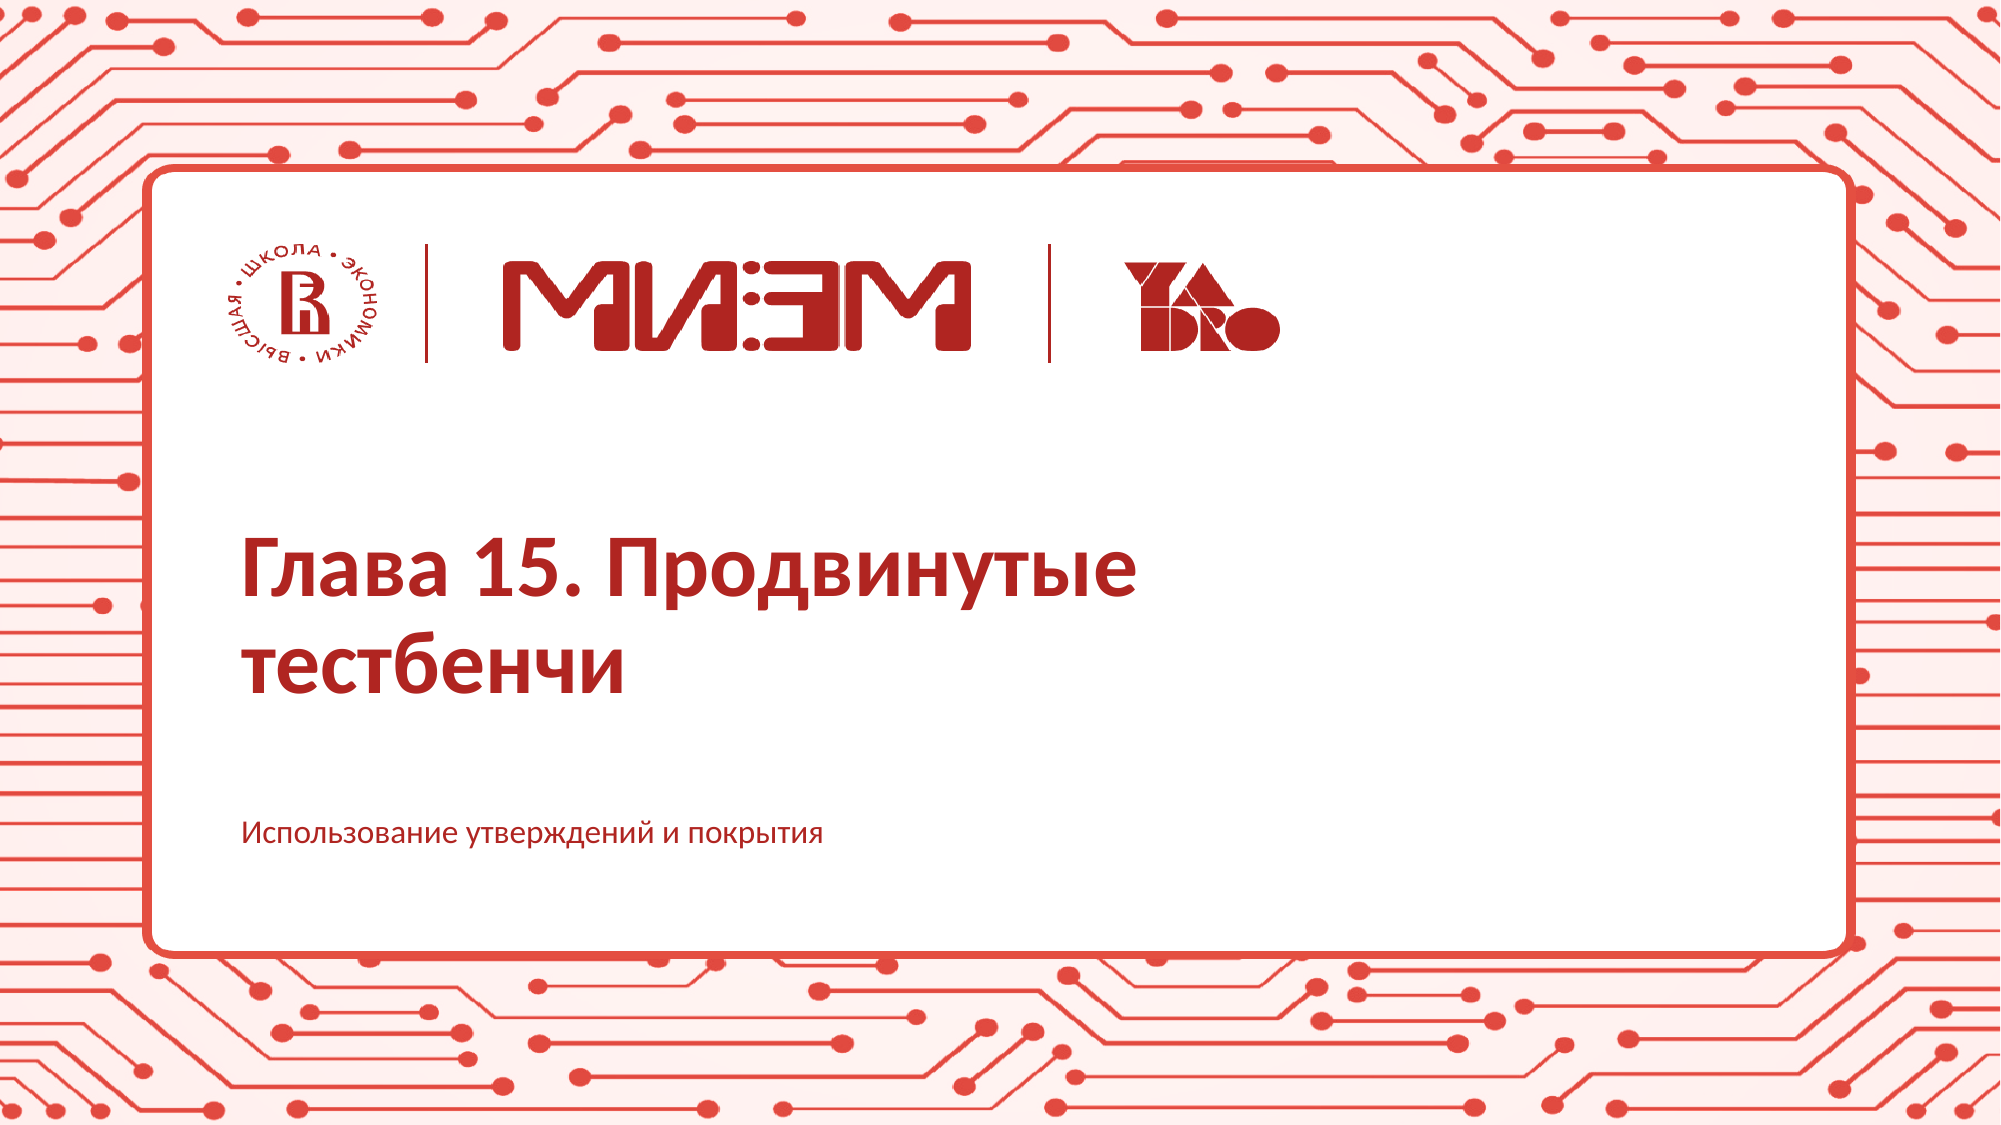

# Глава 15. Продвинутые тестбенчи
Использование утверждений и покрытия